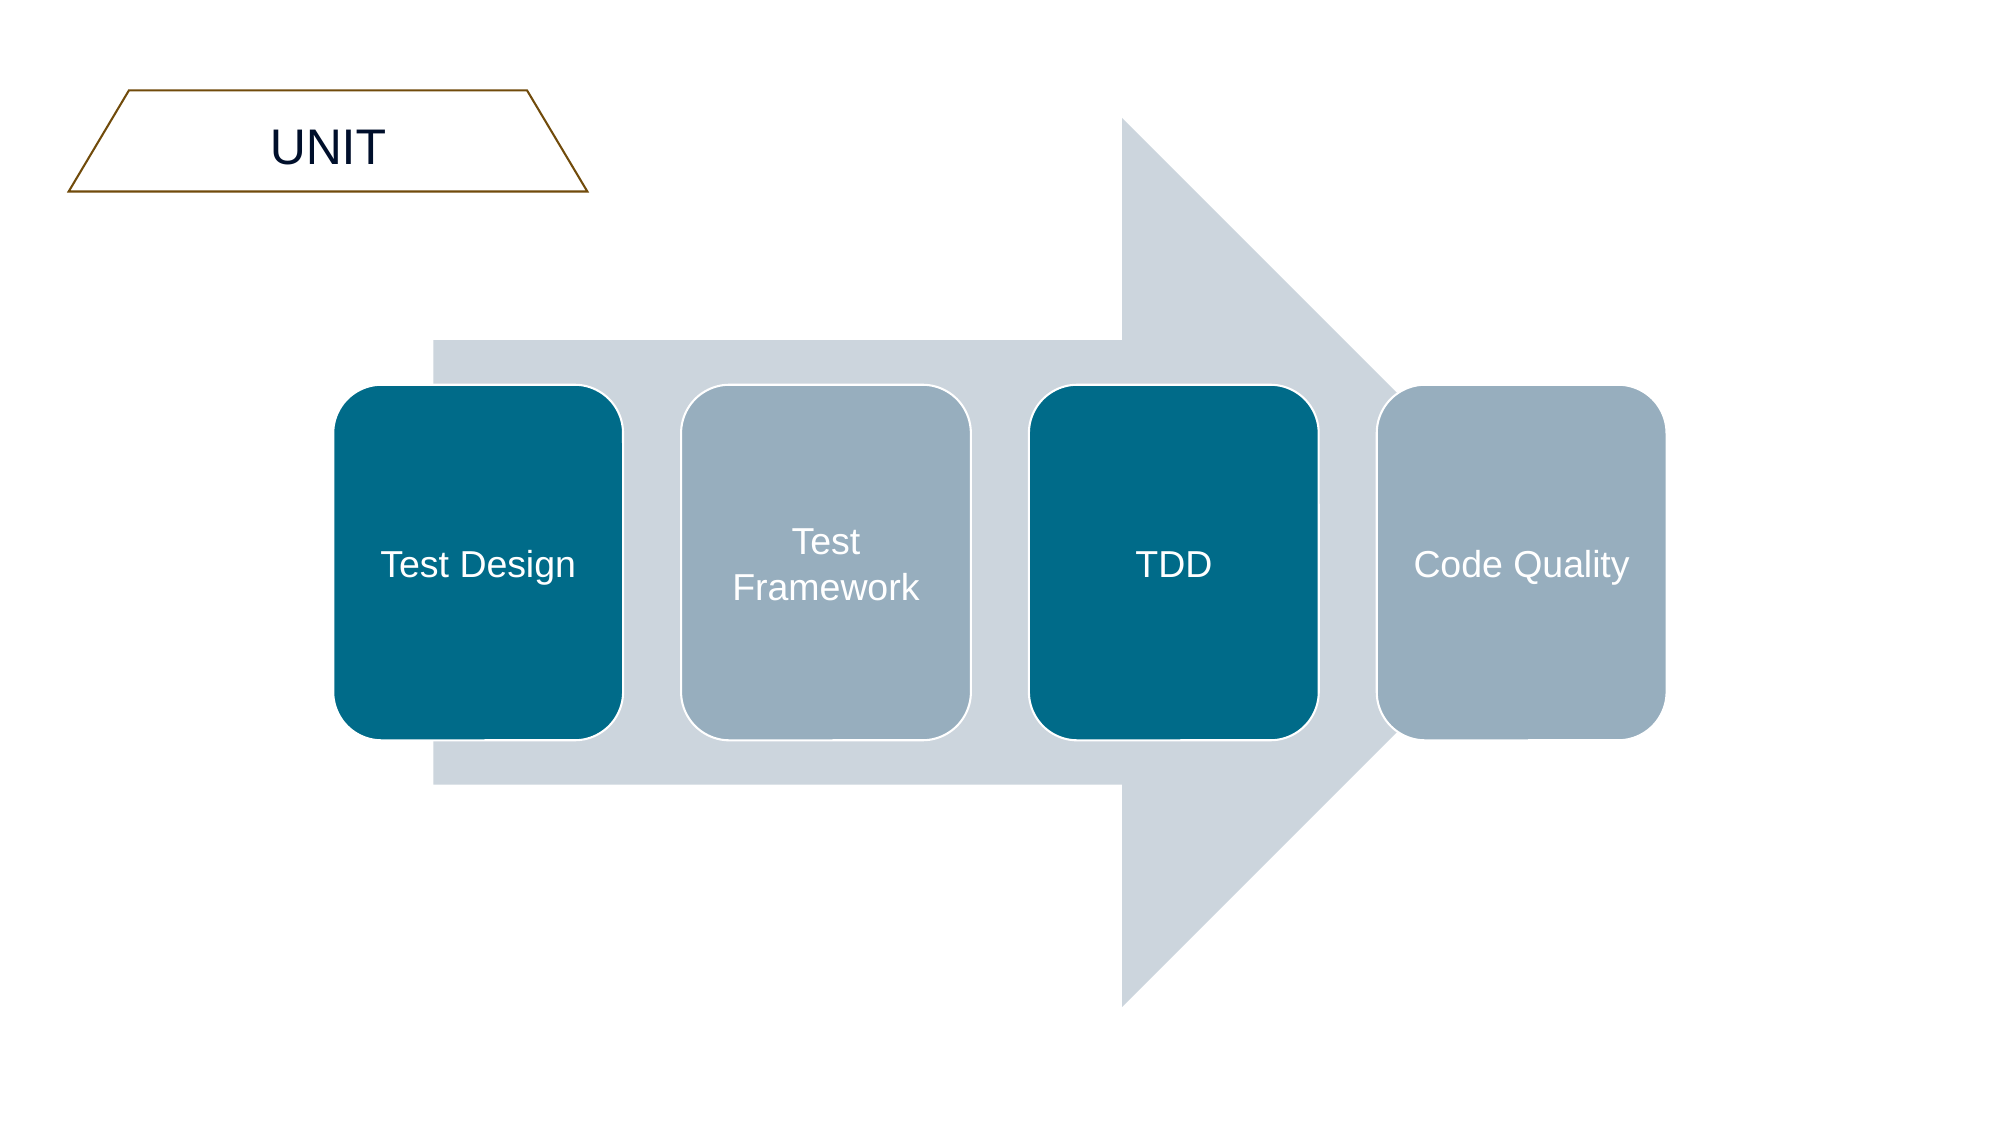

UNIT
Code Quality
Test Framework
TDD
Test Design